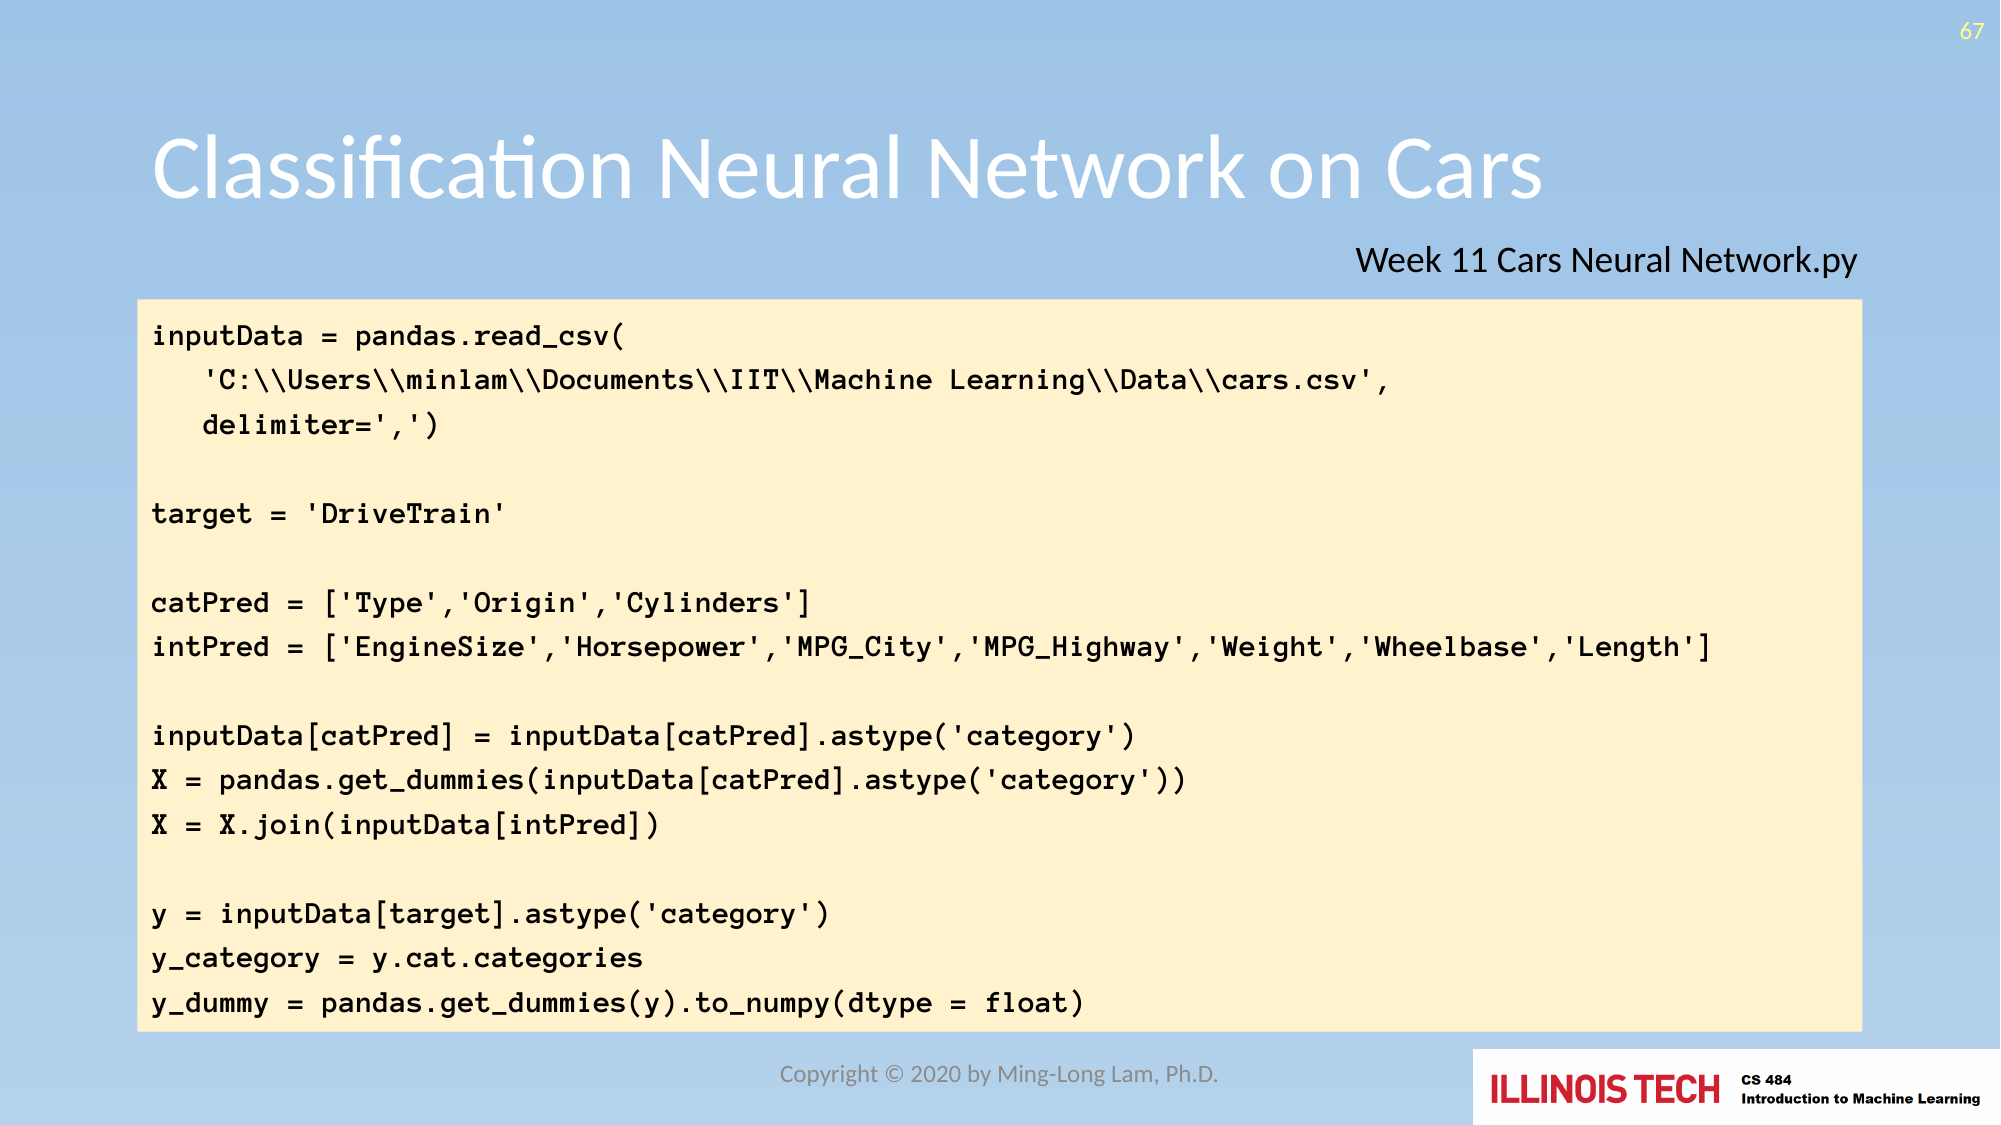

67
# Classification Neural Network on Cars
Week 11 Cars Neural Network.py
inputData = pandas.read_csv(
   'C:\\Users\\minlam\\Documents\\IIT\\Machine Learning\\Data\\cars.csv',
   delimiter=',')

target = 'DriveTrain'

catPred = ['Type','Origin','Cylinders']
intPred = ['EngineSize','Horsepower','MPG_City','MPG_Highway','Weight','Wheelbase','Length']

inputData[catPred] = inputData[catPred].astype('category')
X = pandas.get_dummies(inputData[catPred].astype('category'))
X = X.join(inputData[intPred])

y = inputData[target].astype('category')
y_category = y.cat.categories
y_dummy = pandas.get_dummies(y).to_numpy(dtype = float)

Copyright © 2020 by Ming-Long Lam, Ph.D.